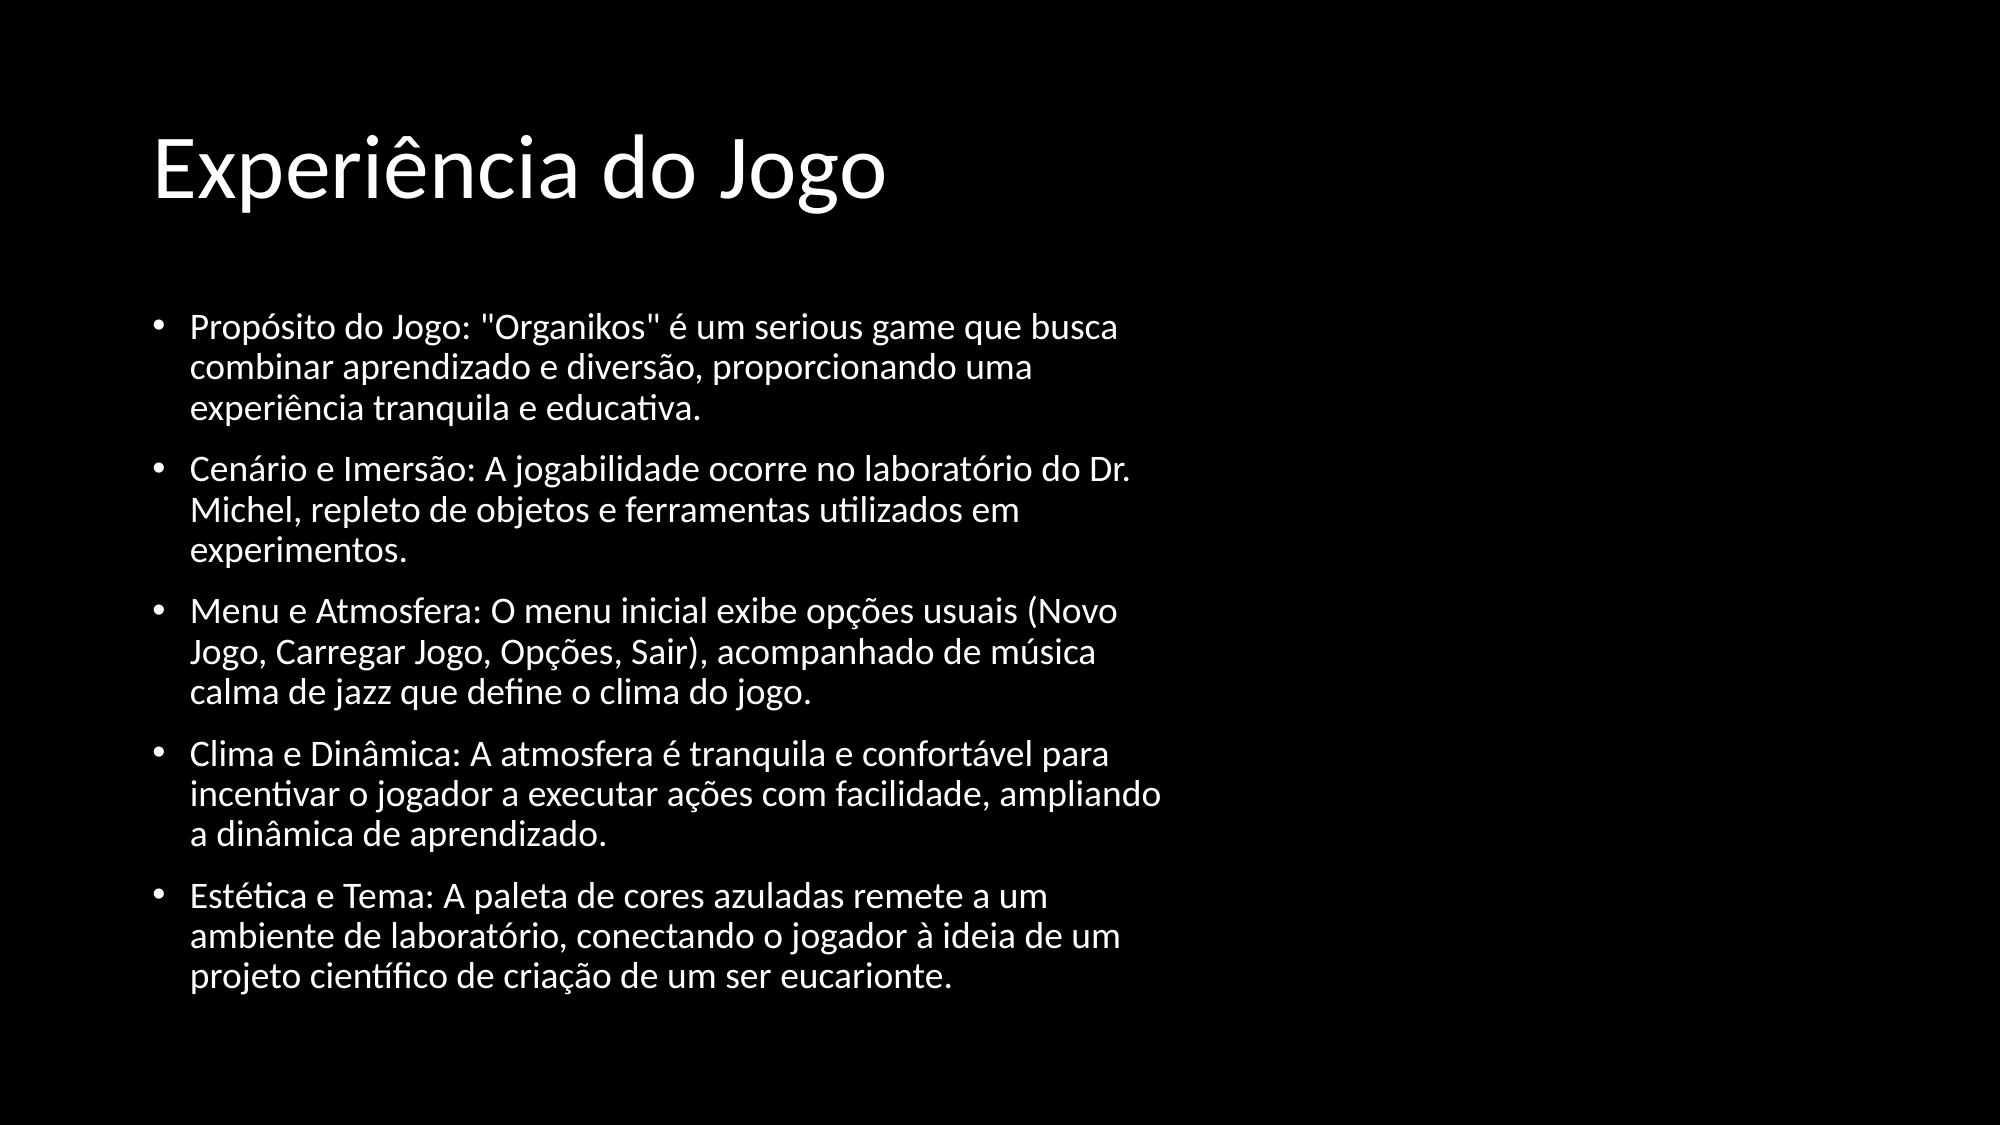

# Experiência do Jogo
Propósito do Jogo: "Organikos" é um serious game que busca combinar aprendizado e diversão, proporcionando uma experiência tranquila e educativa.
Cenário e Imersão: A jogabilidade ocorre no laboratório do Dr. Michel, repleto de objetos e ferramentas utilizados em experimentos.
Menu e Atmosfera: O menu inicial exibe opções usuais (Novo Jogo, Carregar Jogo, Opções, Sair), acompanhado de música calma de jazz que define o clima do jogo.
Clima e Dinâmica: A atmosfera é tranquila e confortável para incentivar o jogador a executar ações com facilidade, ampliando a dinâmica de aprendizado.
Estética e Tema: A paleta de cores azuladas remete a um ambiente de laboratório, conectando o jogador à ideia de um projeto científico de criação de um ser eucarionte.